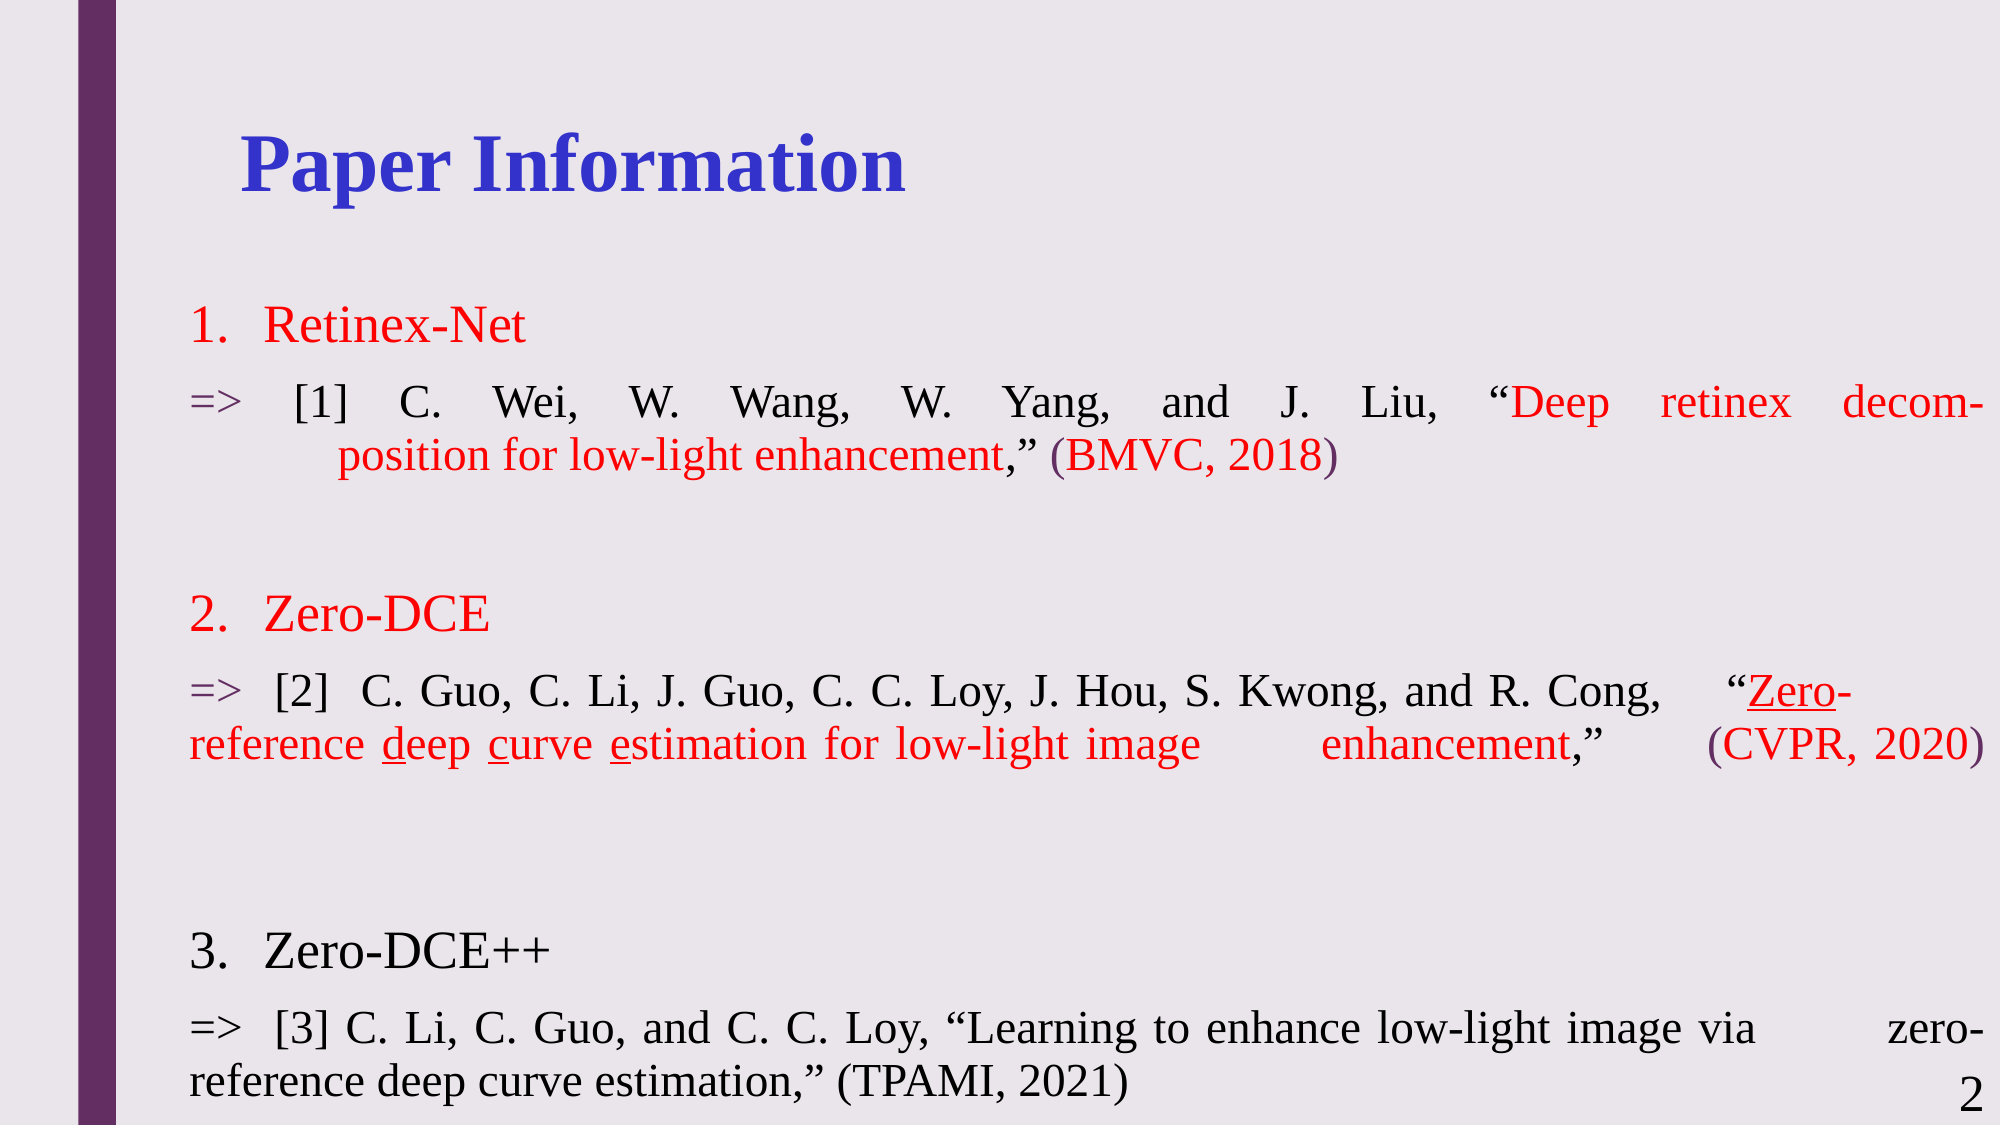

# Paper Information
Retinex-Net
=> [1] C. Wei, W. Wang, W. Yang, and J. Liu, “Deep retinex decom-
	  position for low-light enhancement,” (BMVC, 2018)

Zero-DCE
=>  [2]  C. Guo, C. Li, J. Guo, C. C. Loy, J. Hou, S. Kwong, and R. Cong, 	“Zero-	  reference deep curve estimation for low-light image  	enhancement,” 	 (CVPR, 2020)

Zero-DCE++
=>  [3] C. Li, C. Guo, and C. C. Loy, “Learning to enhance low-light image via 	   zero-reference deep curve estimation,” (TPAMI, 2021)
2